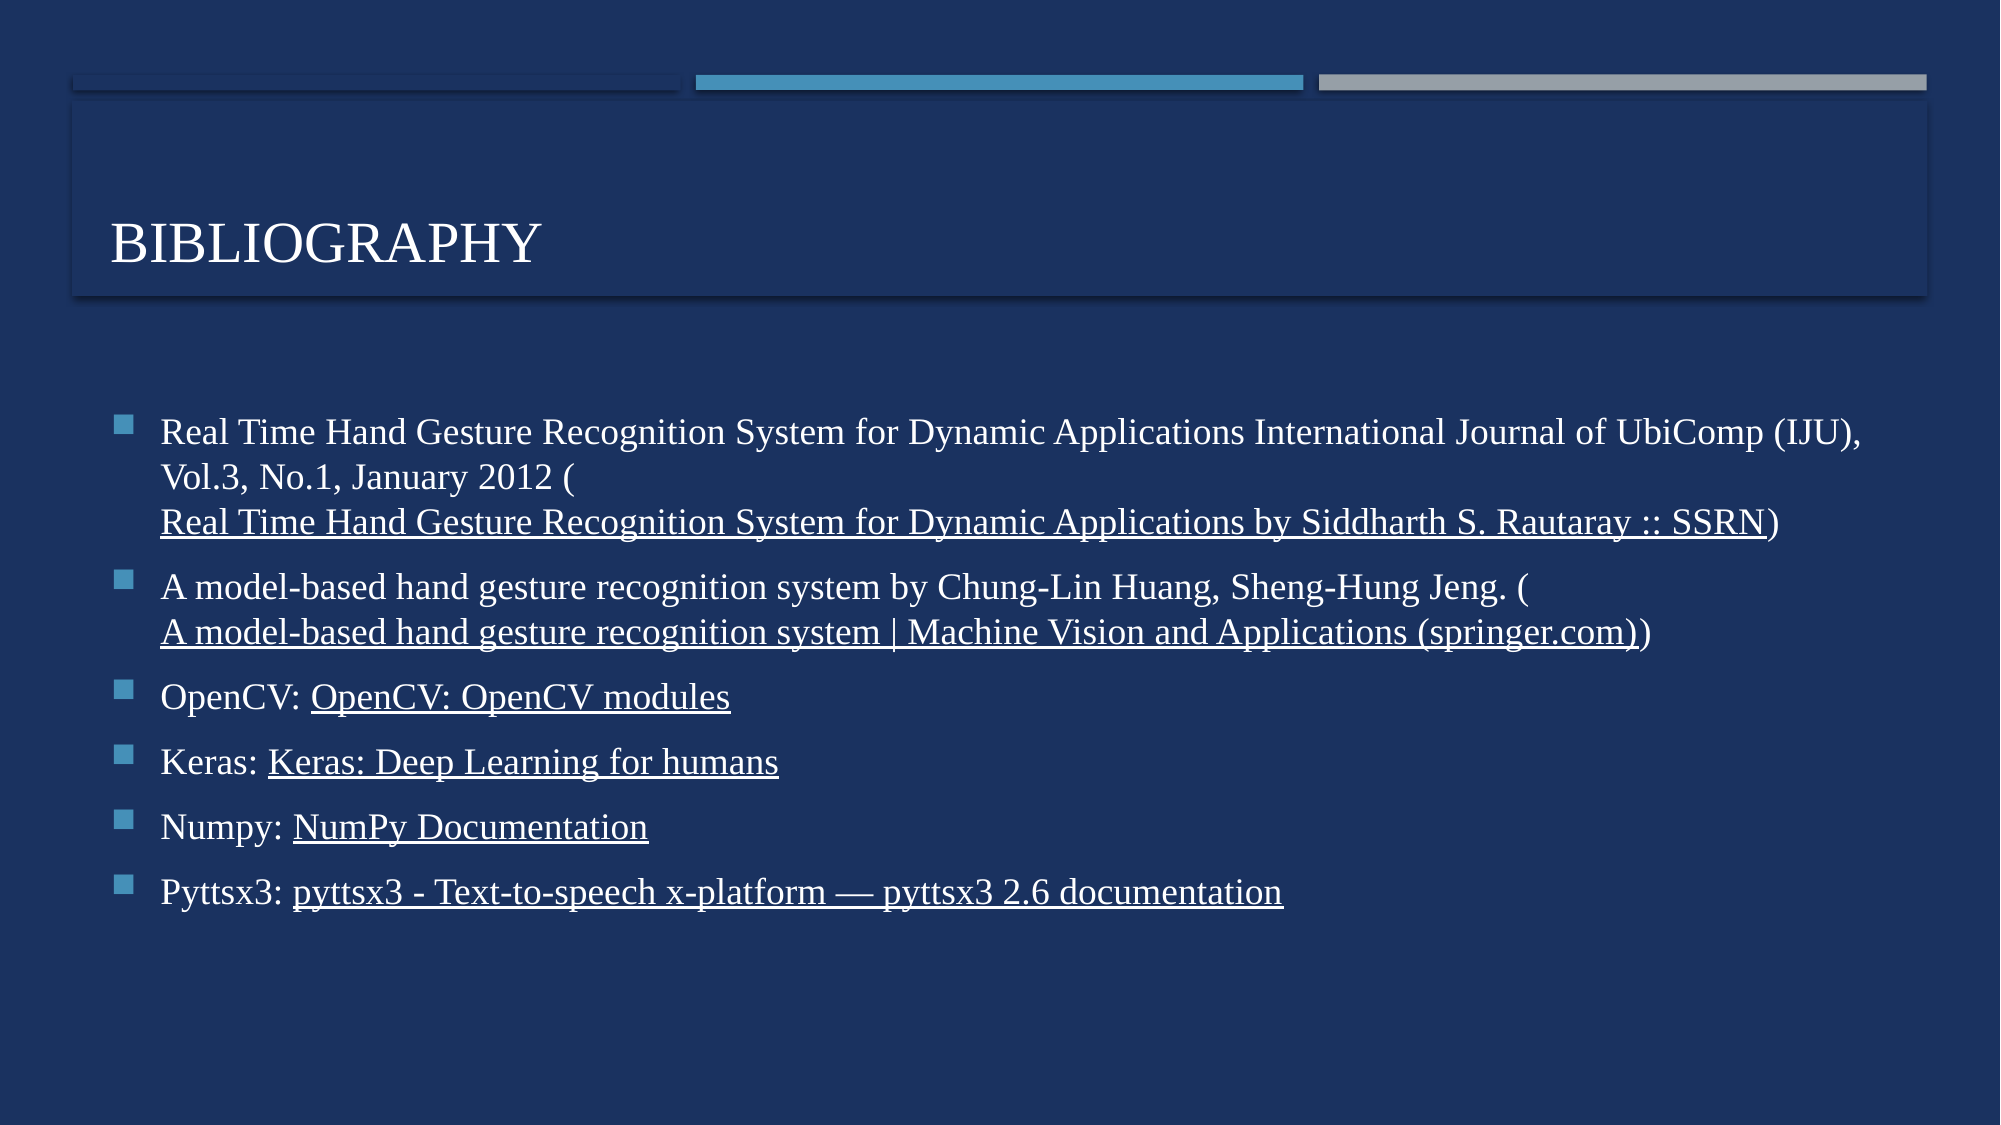

# Bibliography
Real Time Hand Gesture Recognition System for Dynamic Applications International Journal of UbiComp (IJU), Vol.3, No.1, January 2012 (Real Time Hand Gesture Recognition System for Dynamic Applications by Siddharth S. Rautaray :: SSRN)
A model-based hand gesture recognition system by Chung-Lin Huang, Sheng-Hung Jeng. (A model-based hand gesture recognition system | Machine Vision and Applications (springer.com))
OpenCV: OpenCV: OpenCV modules
Keras: Keras: Deep Learning for humans
Numpy: NumPy Documentation
Pyttsx3: pyttsx3 - Text-to-speech x-platform — pyttsx3 2.6 documentation